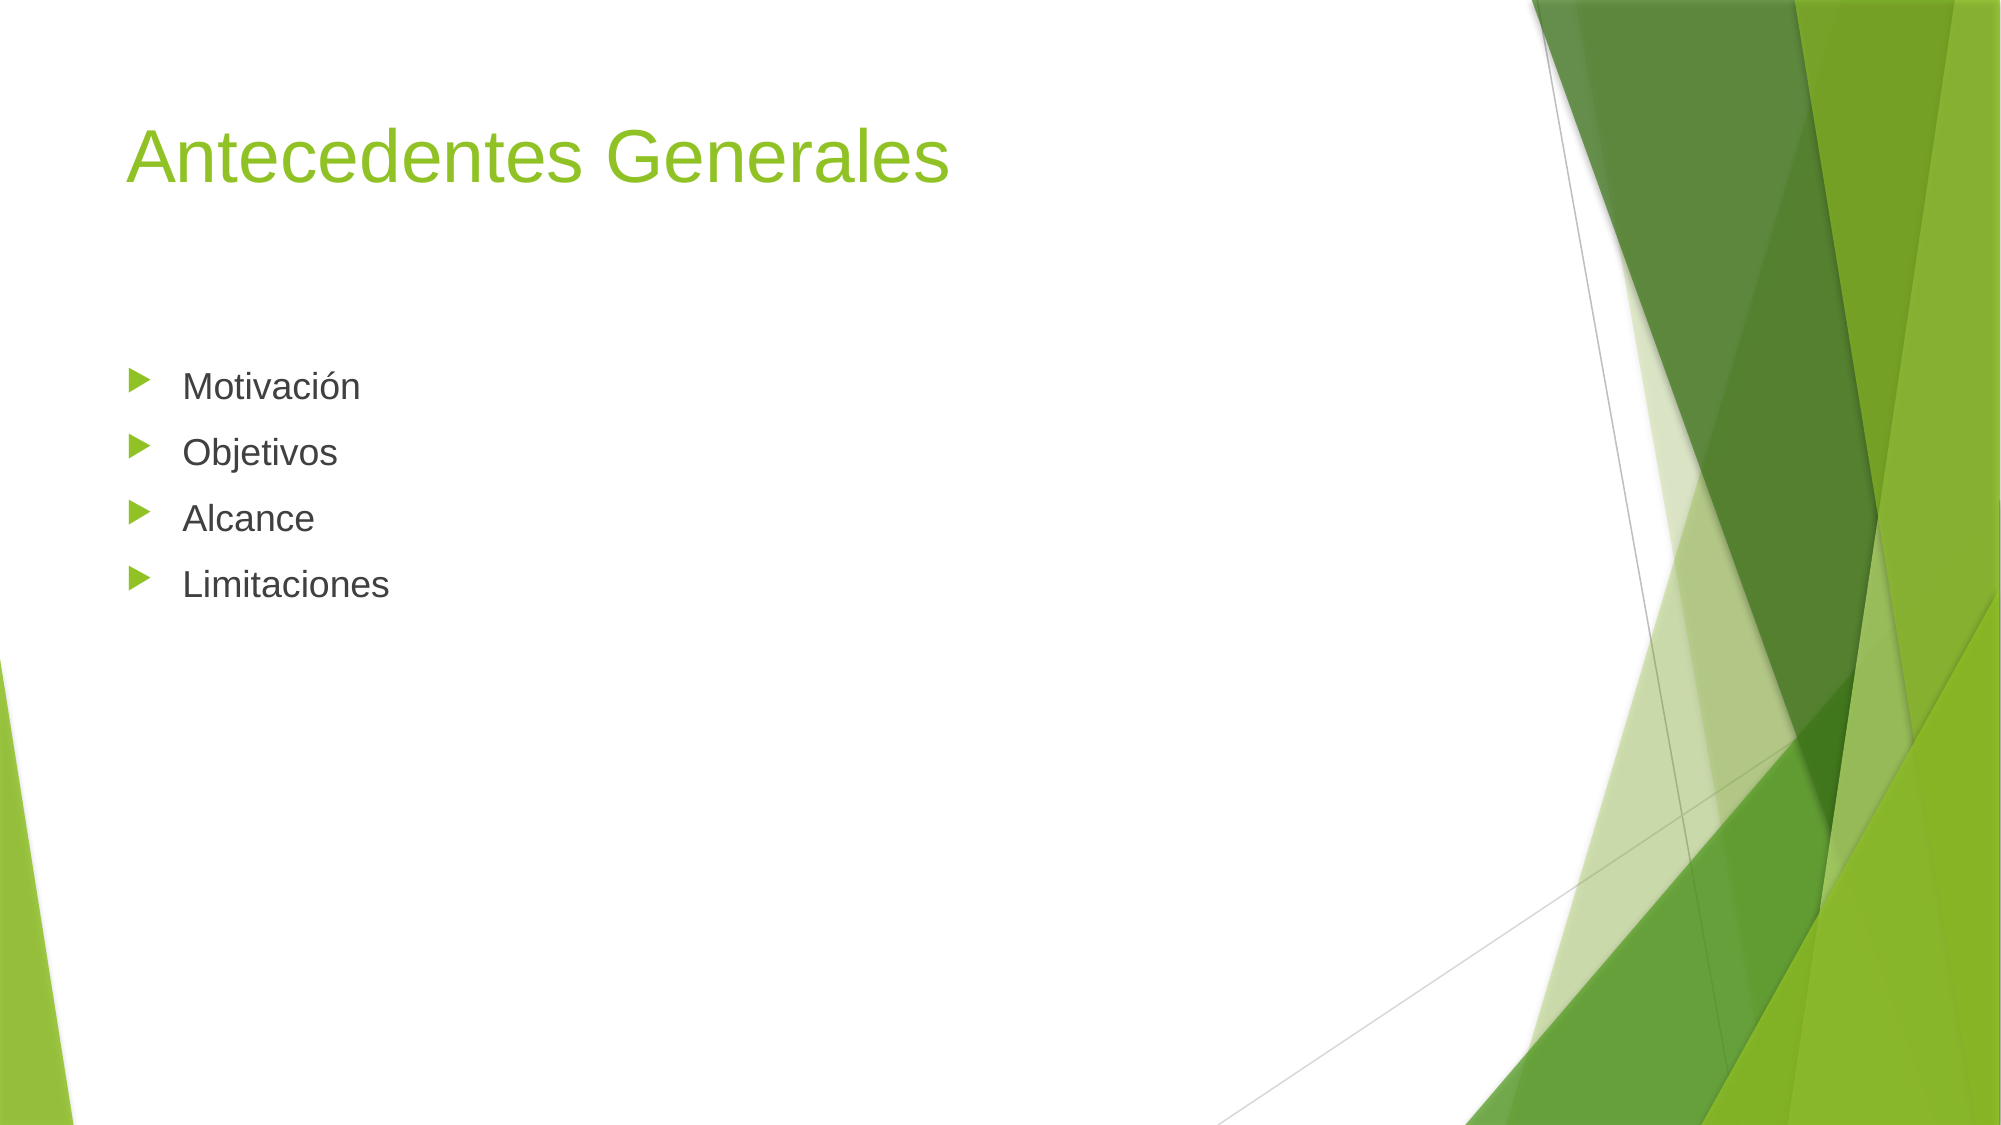

# Antecedentes Generales
Motivación
Objetivos
Alcance
Limitaciones